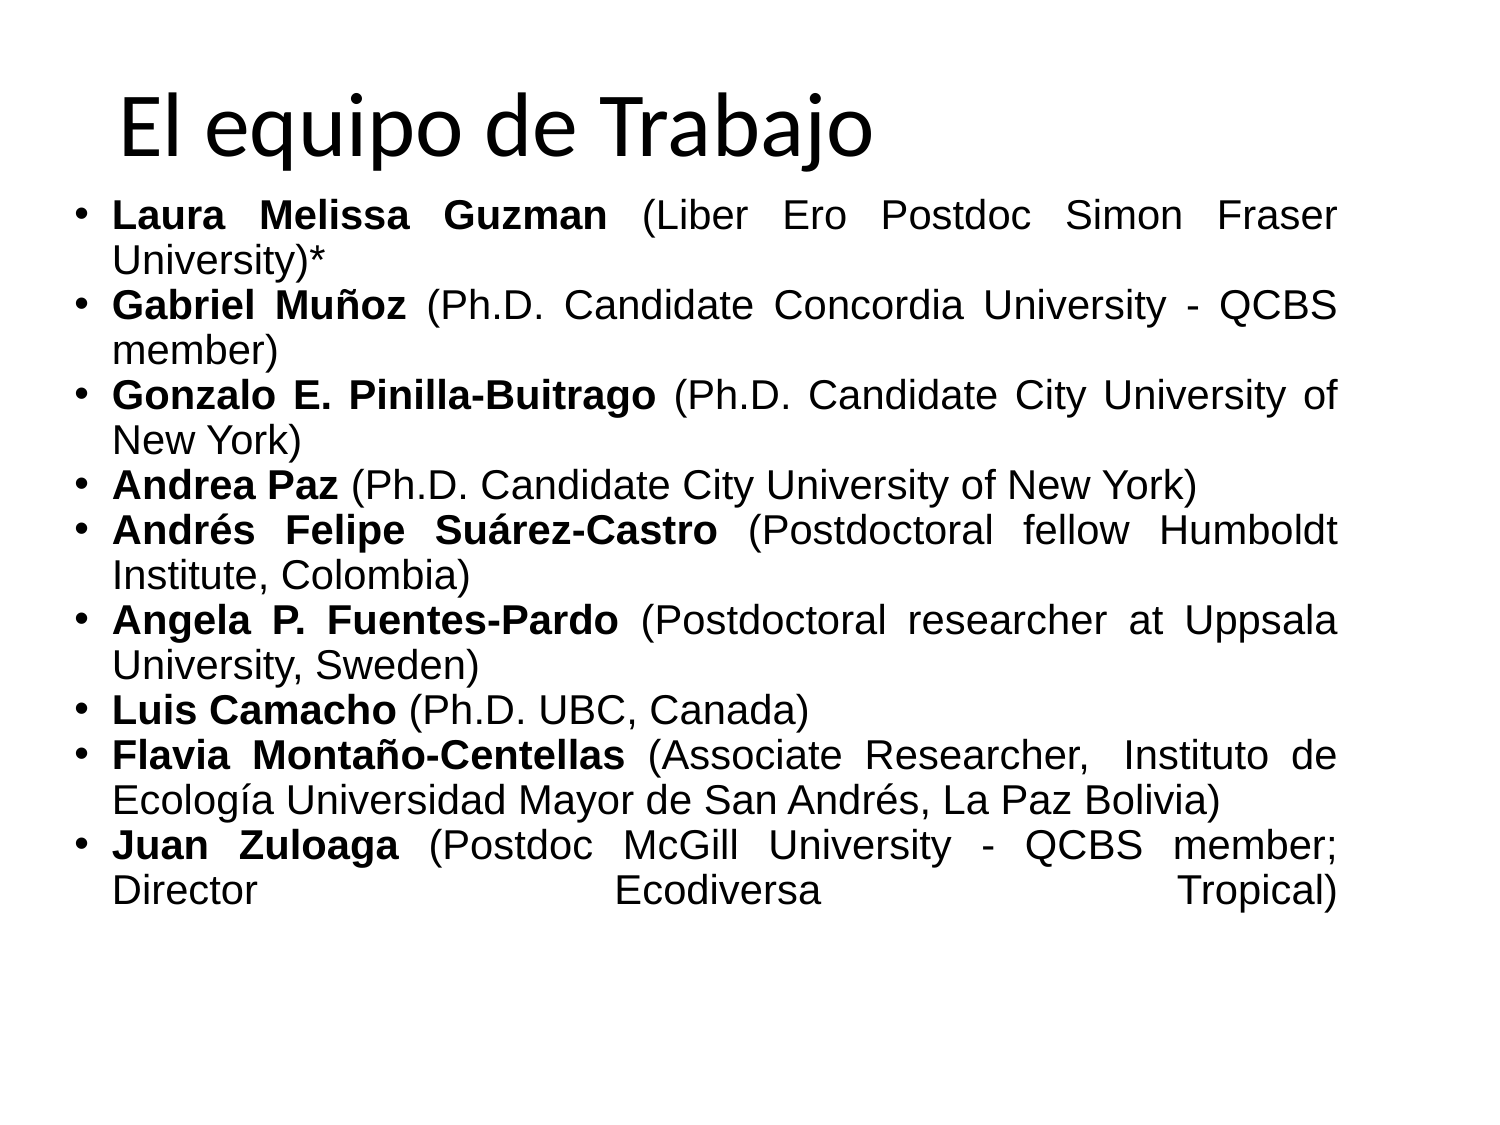

# El equipo de Trabajo
Laura Melissa Guzman (Liber Ero Postdoc Simon Fraser University)*
Gabriel Muñoz (Ph.D. Candidate Concordia University - QCBS member)
Gonzalo E. Pinilla-Buitrago (Ph.D. Candidate City University of New York)
Andrea Paz (Ph.D. Candidate City University of New York)
Andrés Felipe Suárez-Castro (Postdoctoral fellow Humboldt Institute, Colombia)
Angela P. Fuentes-Pardo (Postdoctoral researcher at Uppsala University, Sweden)
Luis Camacho (Ph.D. UBC, Canada)
Flavia Montaño-Centellas (Associate Researcher,  Instituto de Ecología Universidad Mayor de San Andrés, La Paz Bolivia)
Juan Zuloaga (Postdoc McGill University - QCBS member; Director Ecodiversa Tropical)